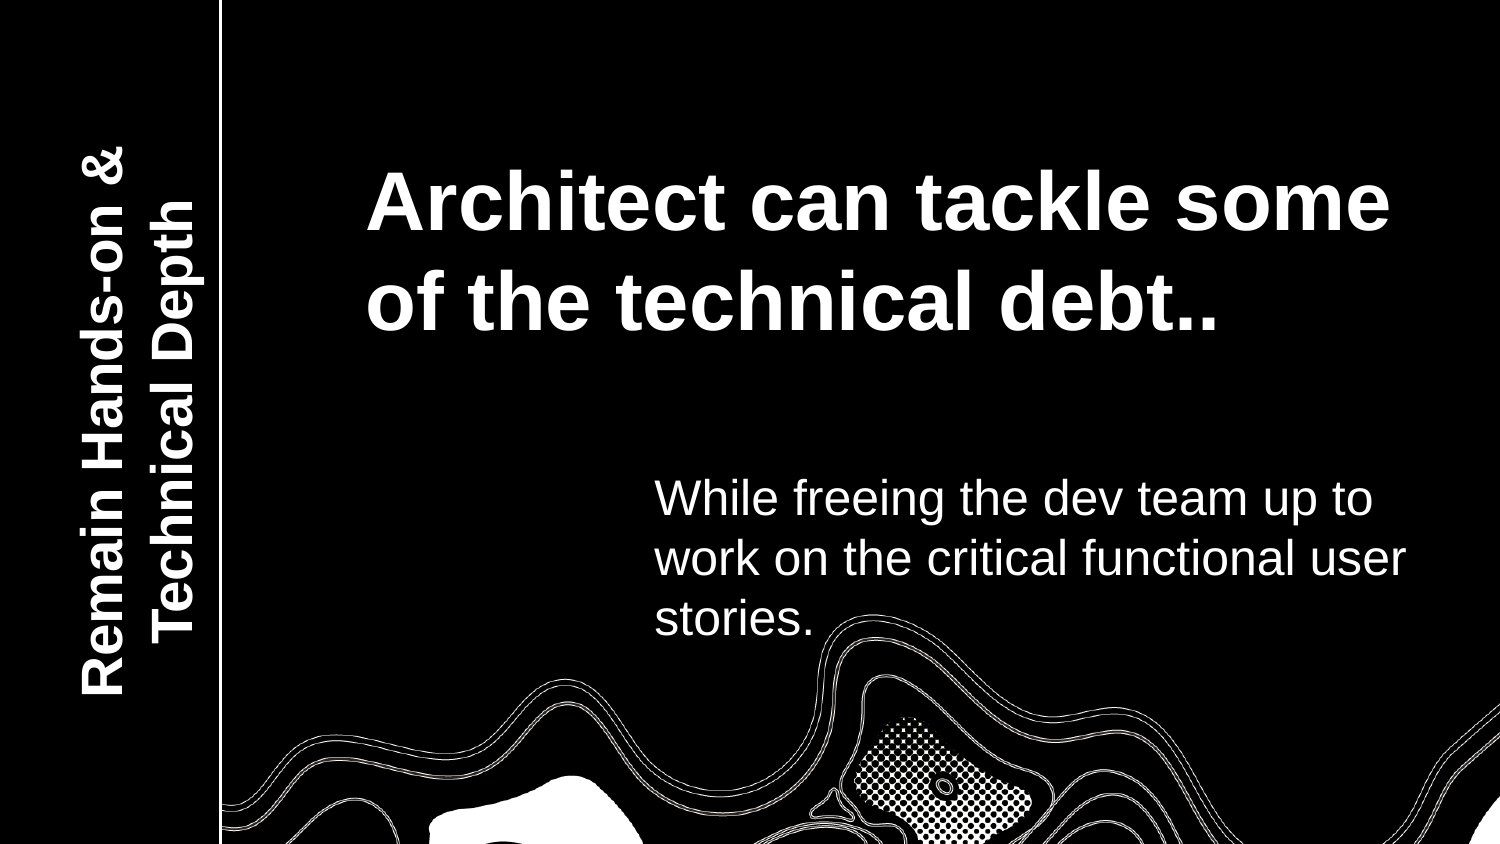

Architect can tackle some of the technical debt..
# Remain Hands-on & Technical Depth
While freeing the dev team up to work on the critical functional user stories.